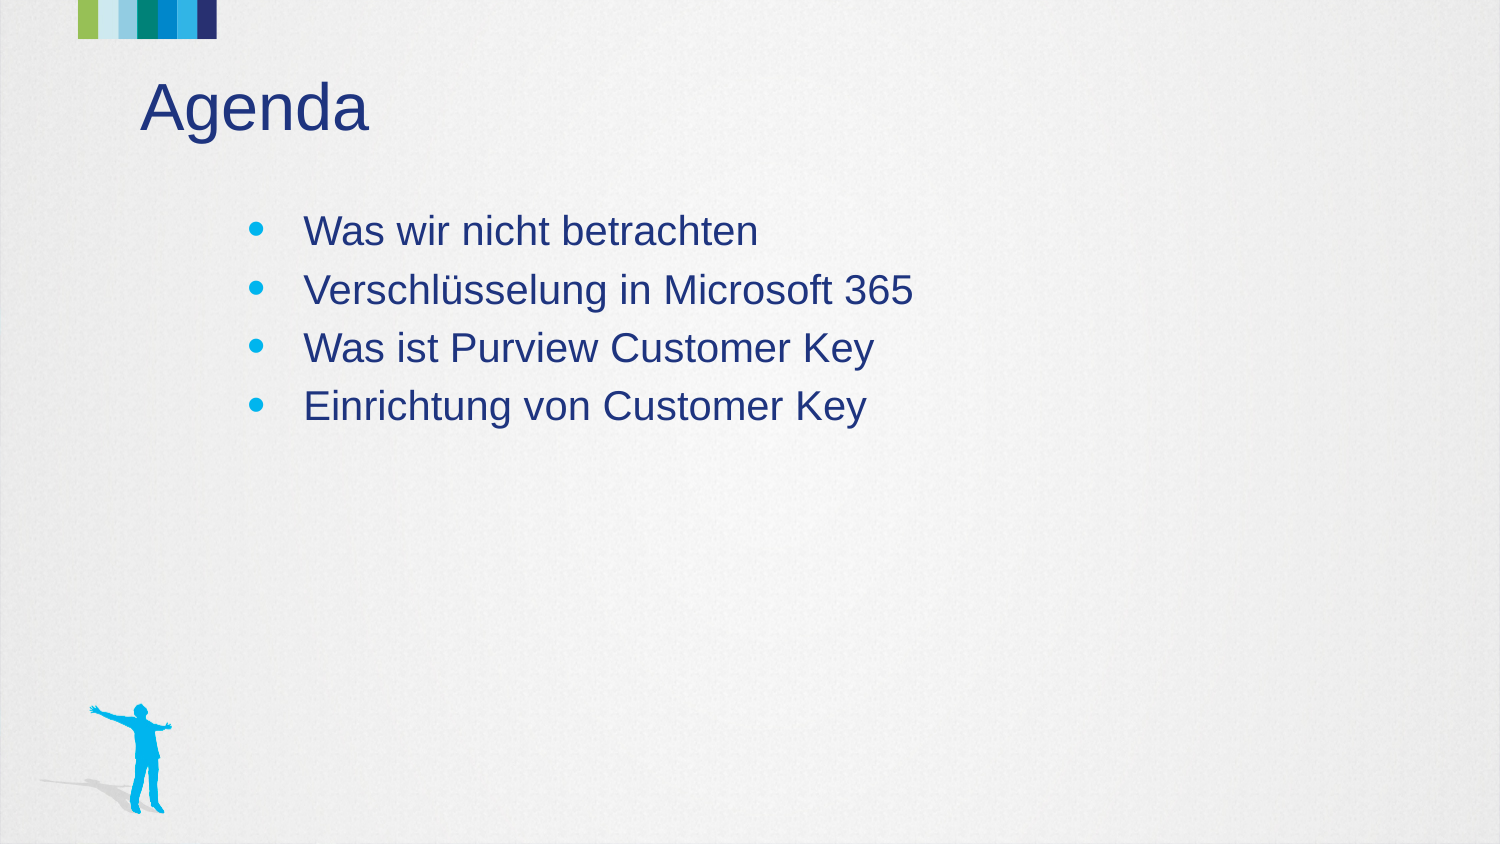

# Agenda
Was wir nicht betrachten
Verschlüsselung in Microsoft 365
Was ist Purview Customer Key
Einrichtung von Customer Key